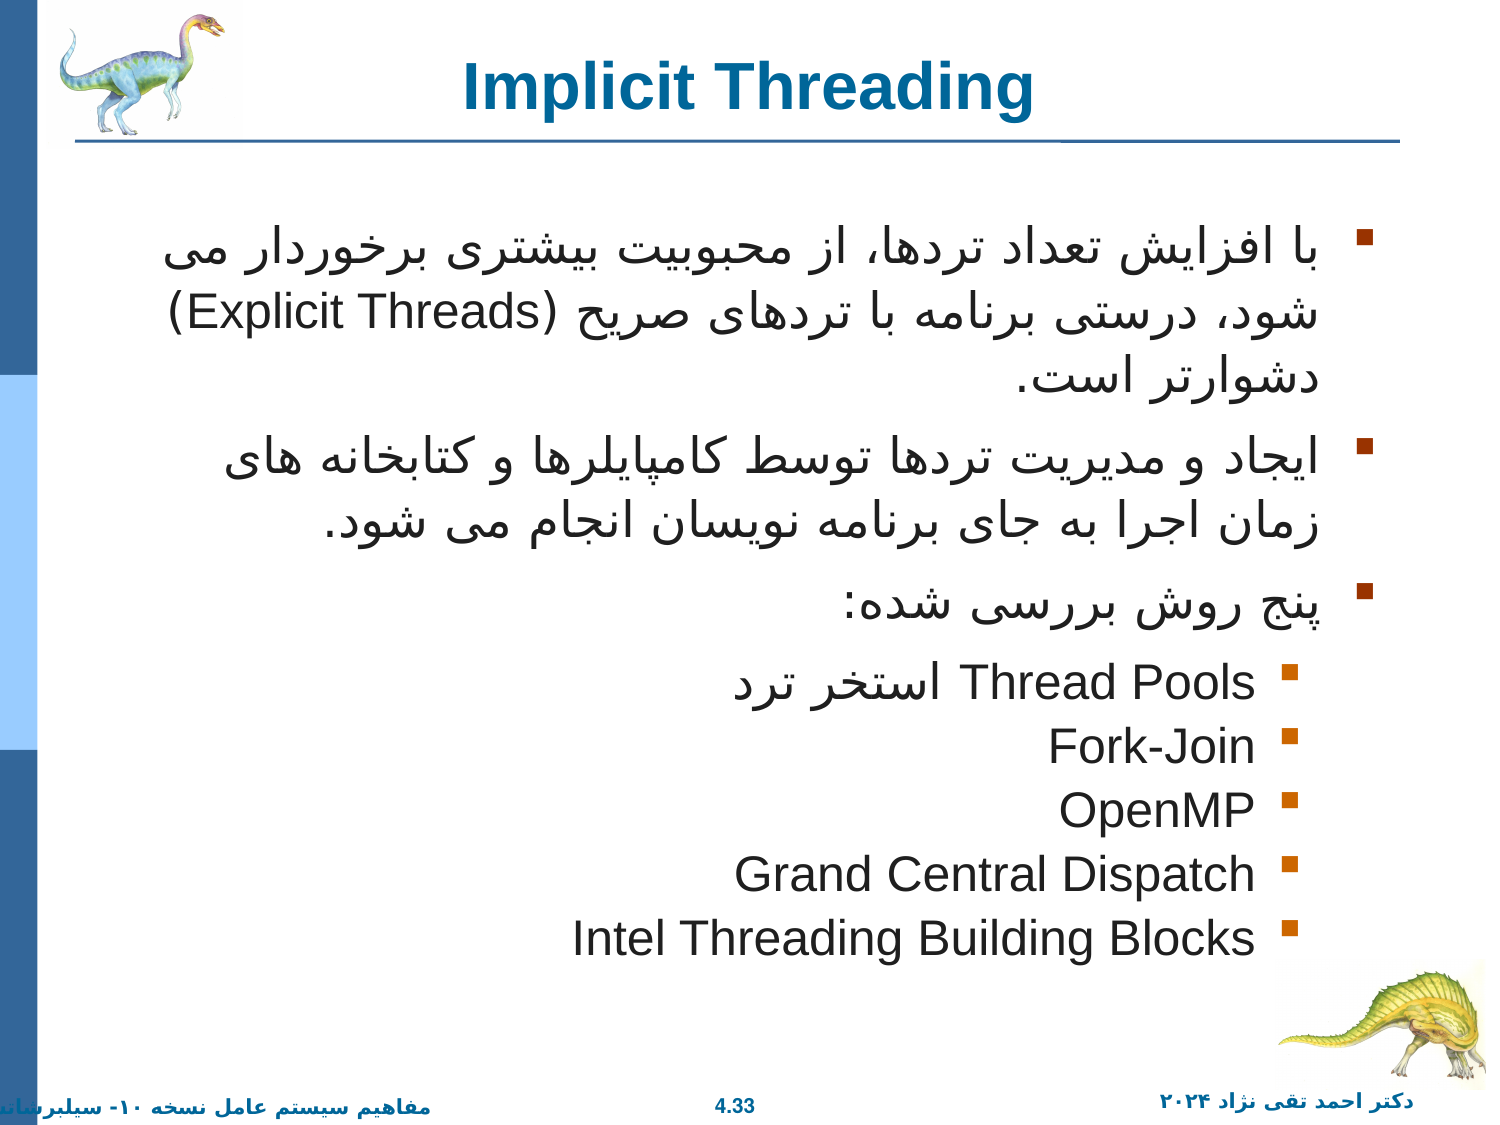

# Implicit Threading
با افزایش تعداد تردها، از محبوبیت بیشتری برخوردار می شود، درستی برنامه با تردهای صریح (Explicit Threads) دشوارتر است.
ایجاد و مدیریت تردها توسط کامپایلرها و کتابخانه های زمان اجرا به جای برنامه نویسان انجام می شود.
پنج روش بررسی شده:
Thread Pools استخر ترد
Fork-Join
OpenMP
Grand Central Dispatch
Intel Threading Building Blocks